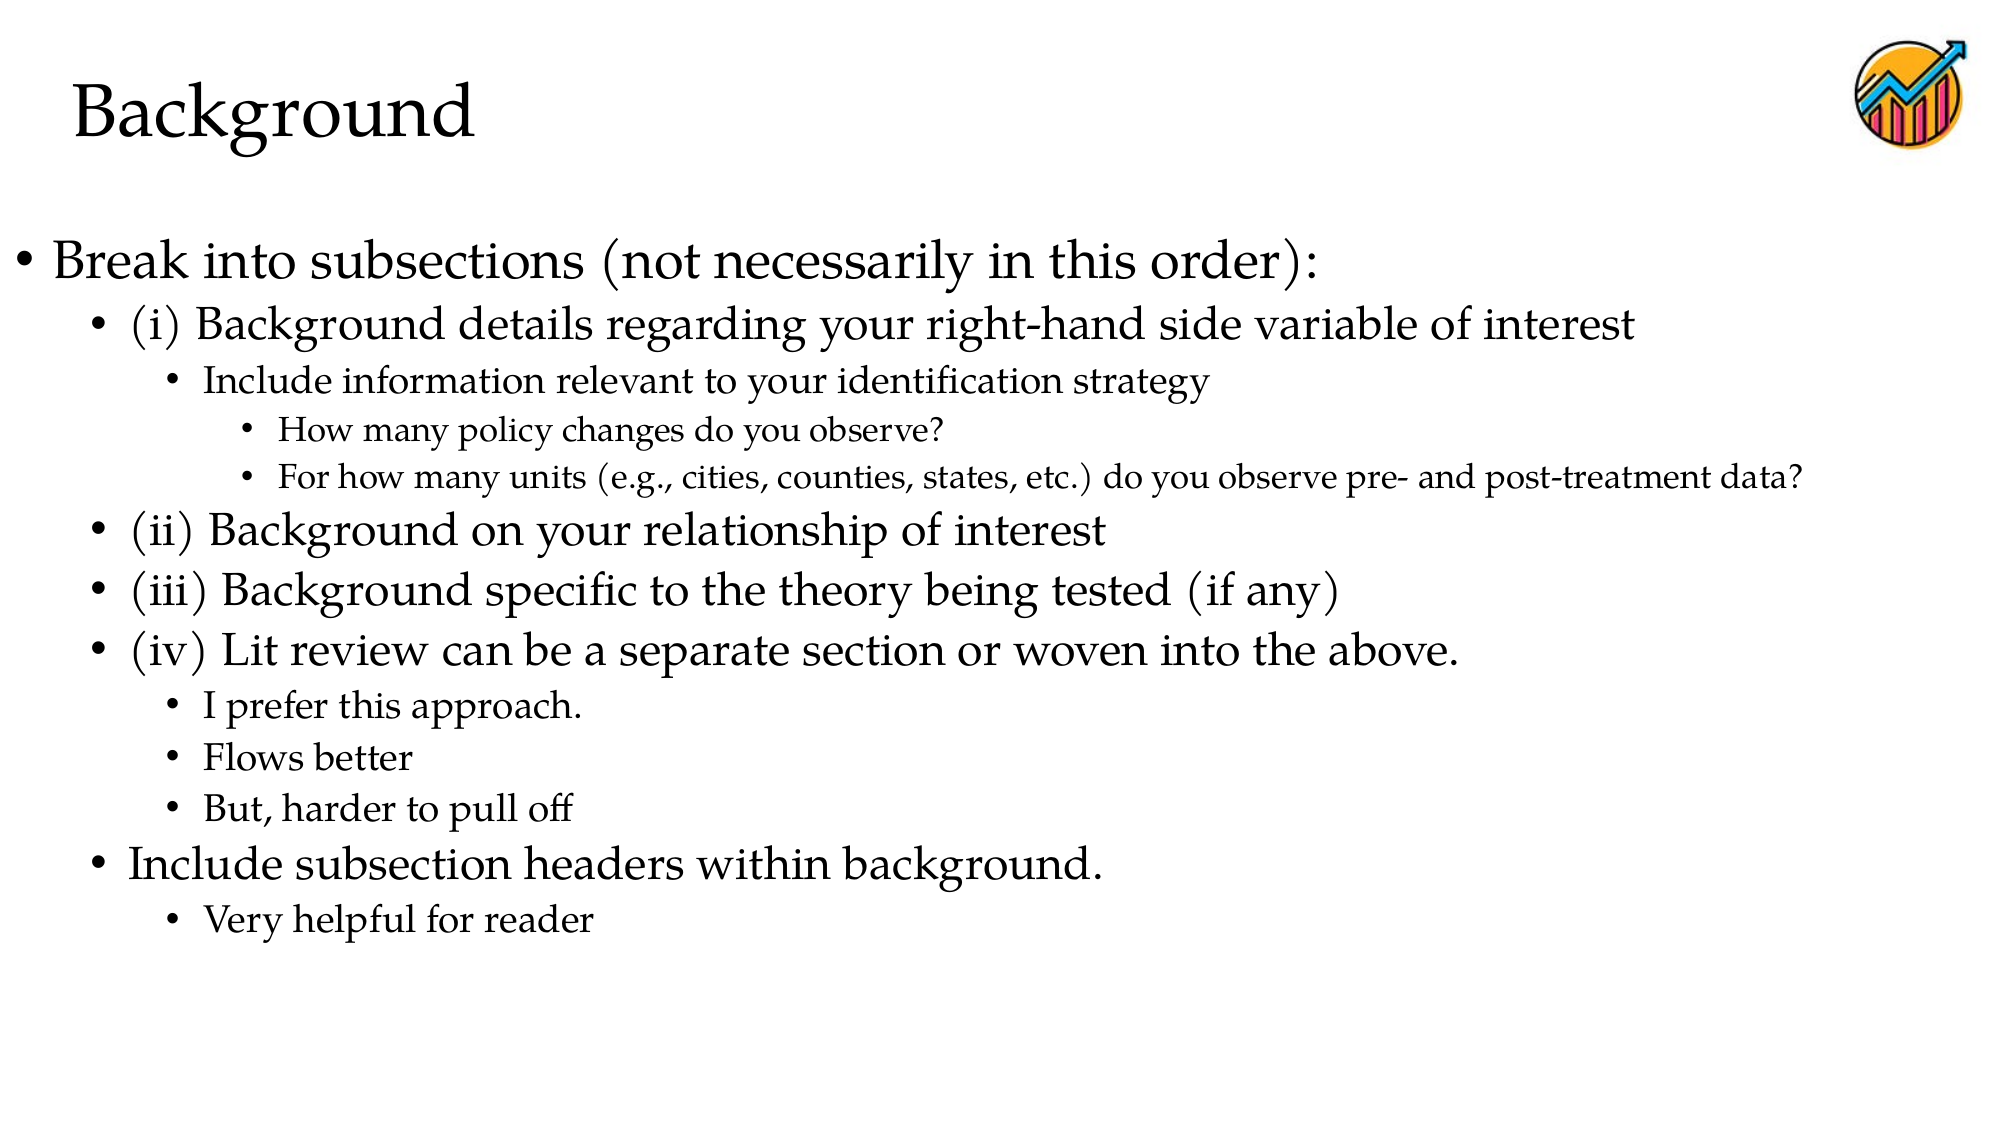

# Background
Break into subsections (not necessarily in this order):
(i) Background details regarding your right-hand side variable of interest
Include information relevant to your identification strategy
How many policy changes do you observe?
For how many units (e.g., cities, counties, states, etc.) do you observe pre- and post-treatment data?
(ii) Background on your relationship of interest
(iii) Background specific to the theory being tested (if any)
(iv) Lit review can be a separate section or woven into the above.
I prefer this approach.
Flows better
But, harder to pull off
Include subsection headers within background.
Very helpful for reader